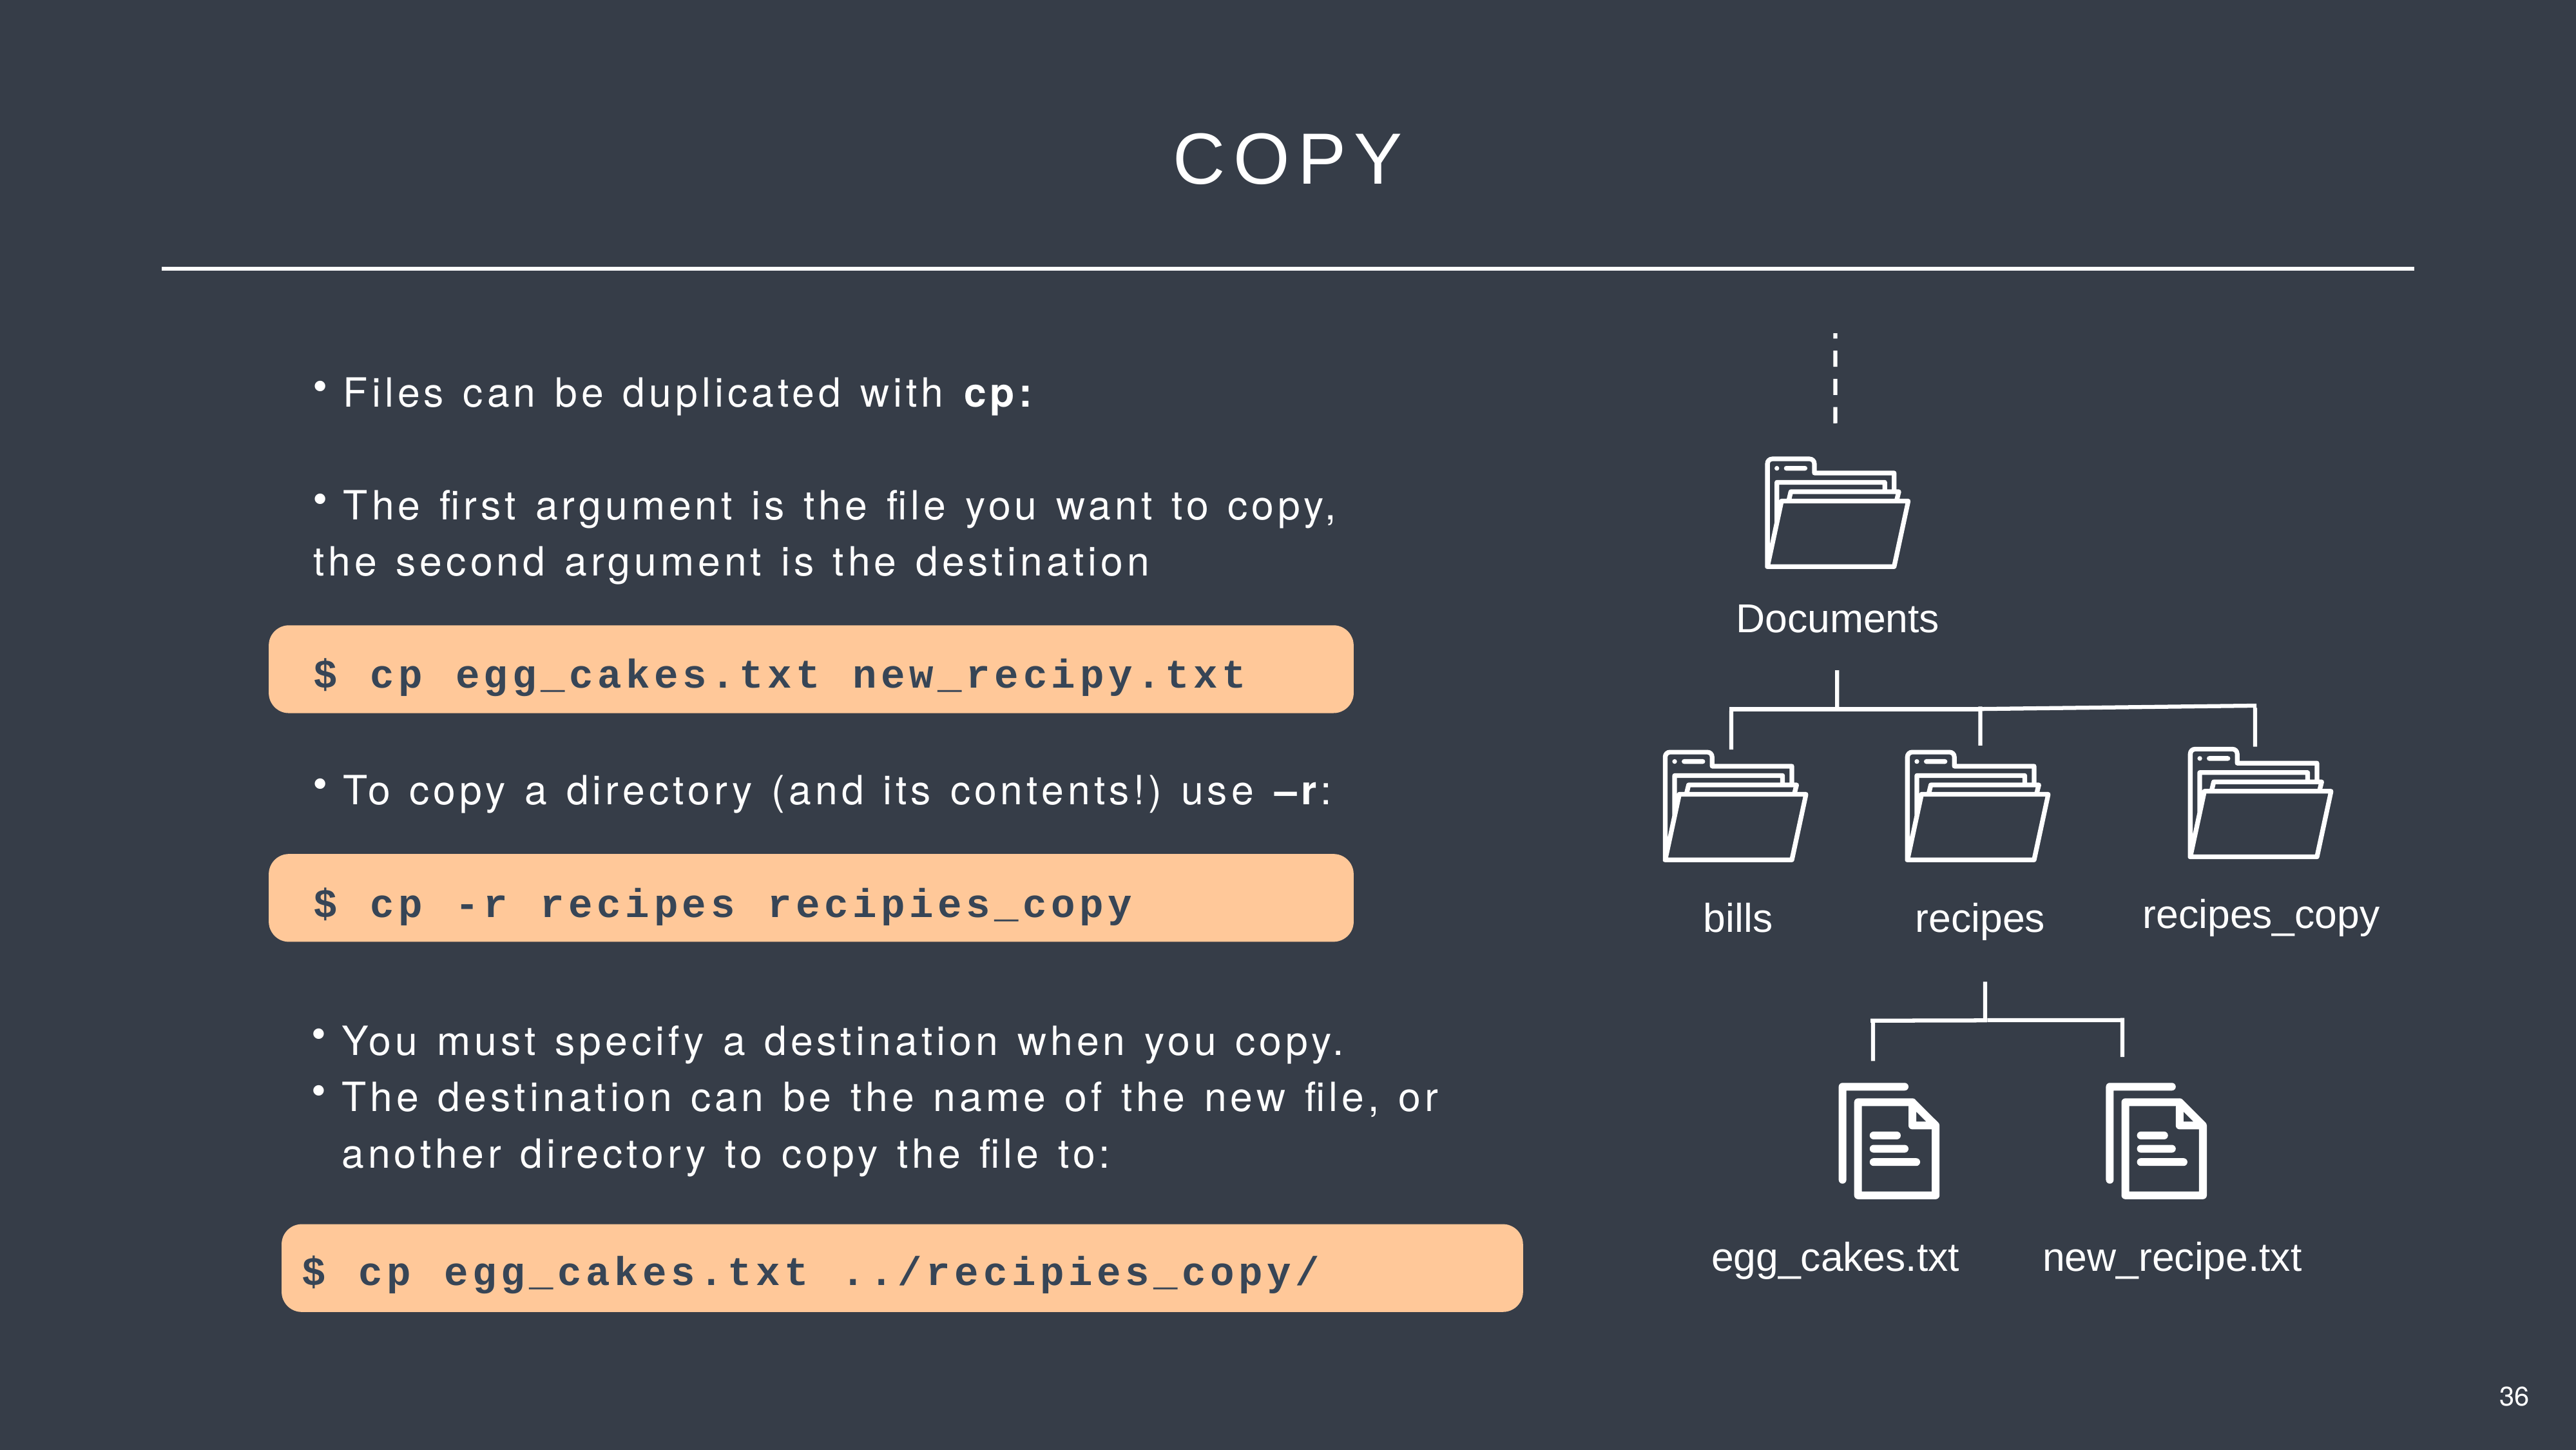

COPY

Documents

recipes_copy
bills
recipes

egg_cakes.txt
new_recipe.txt
Files can be duplicated with cp:

The first argument is the file you want to copy,
the second argument is the destination

$ cp egg_cakes.txt new_recipy.txt

To copy a directory (and its contents!) use –r:

$ cp -r recipes recipies_copy

You must specify a destination when you copy.
The destination can be the name of the new file, or another directory to copy the file to:

$ cp egg_cakes.txt ../recipies_copy/

36